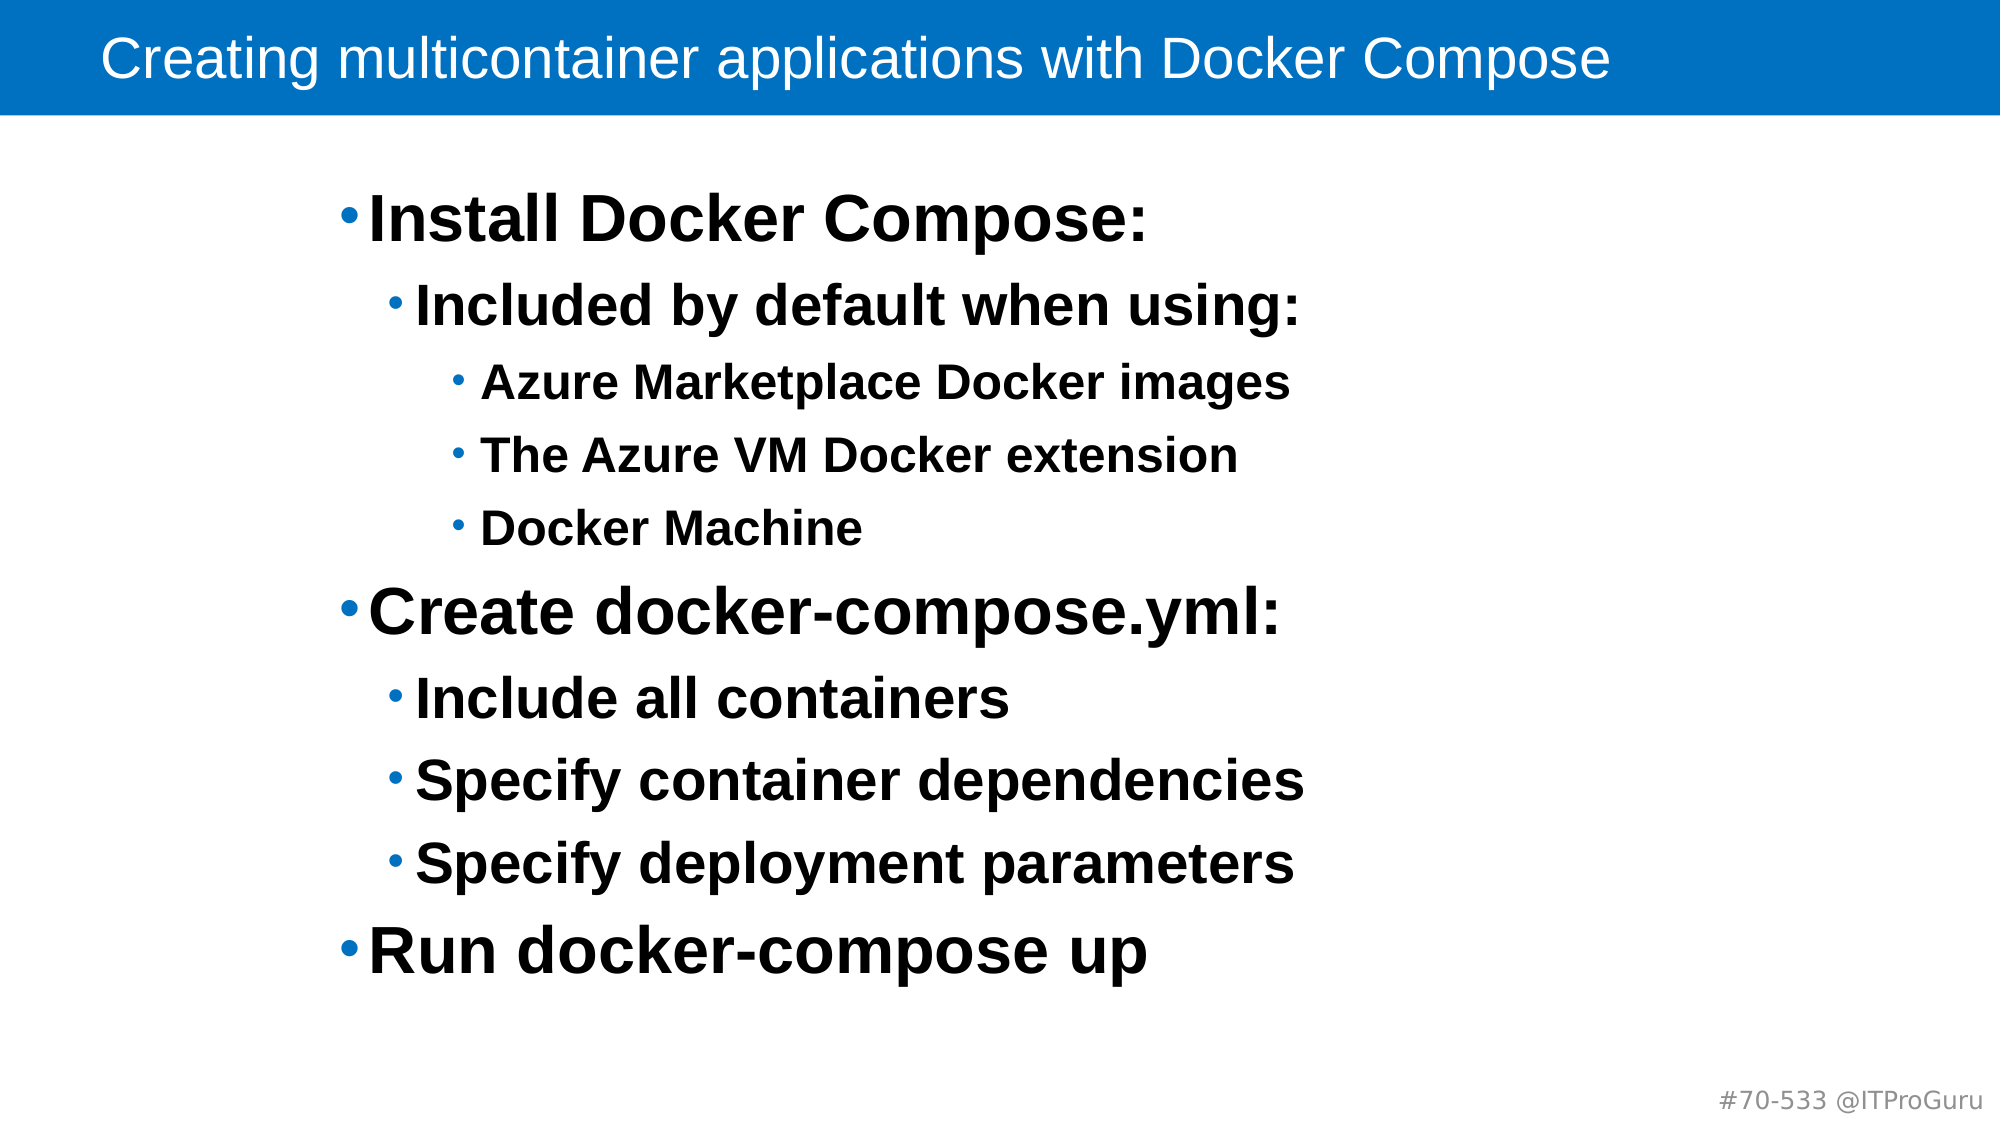

# Creating multicontainer applications with Docker Compose
Install Docker Compose:
Included by default when using:
Azure Marketplace Docker images
The Azure VM Docker extension
Docker Machine
Create docker-compose.yml:
Include all containers
Specify container dependencies
Specify deployment parameters
Run docker-compose up